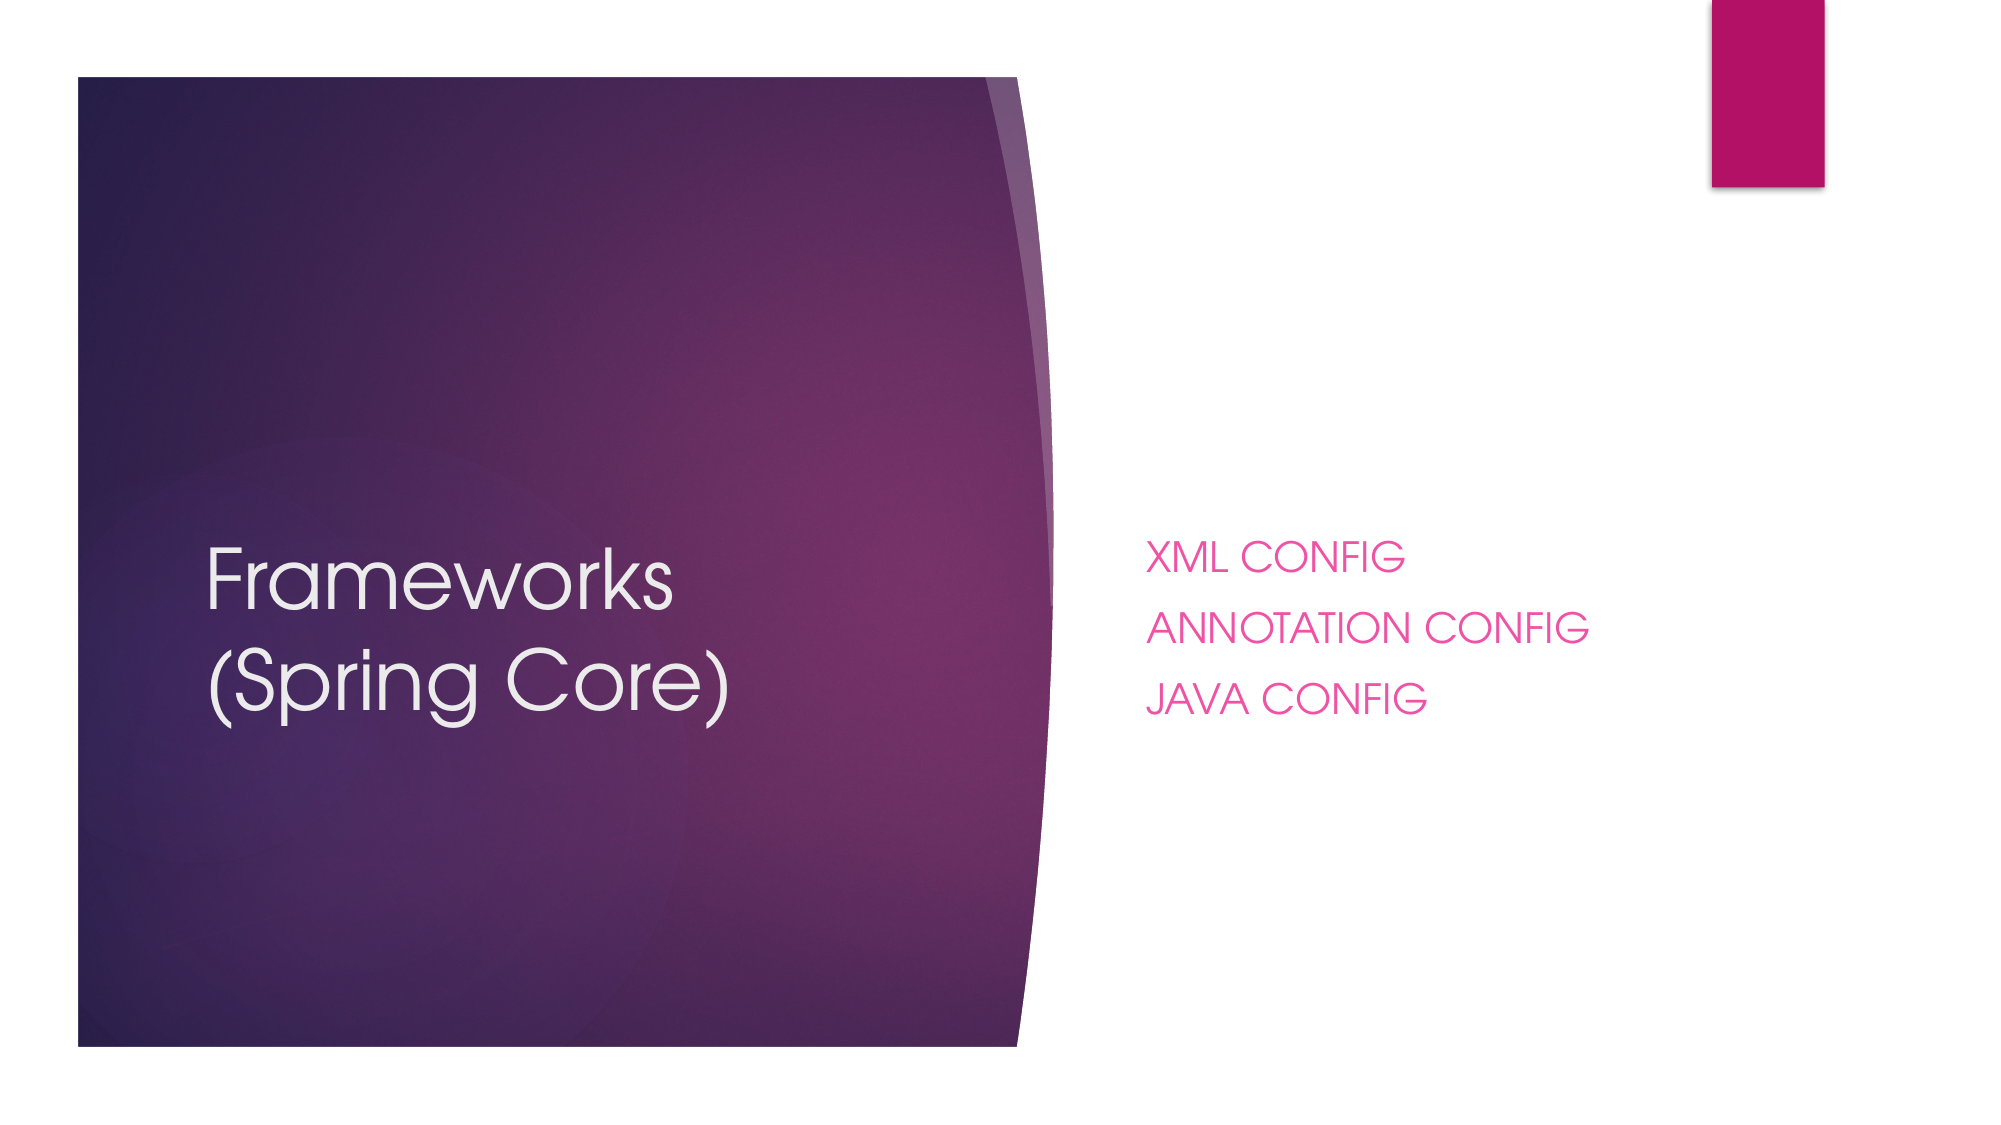

XML Config
Annotation Config
Java config
# Frameworks (Spring Core)